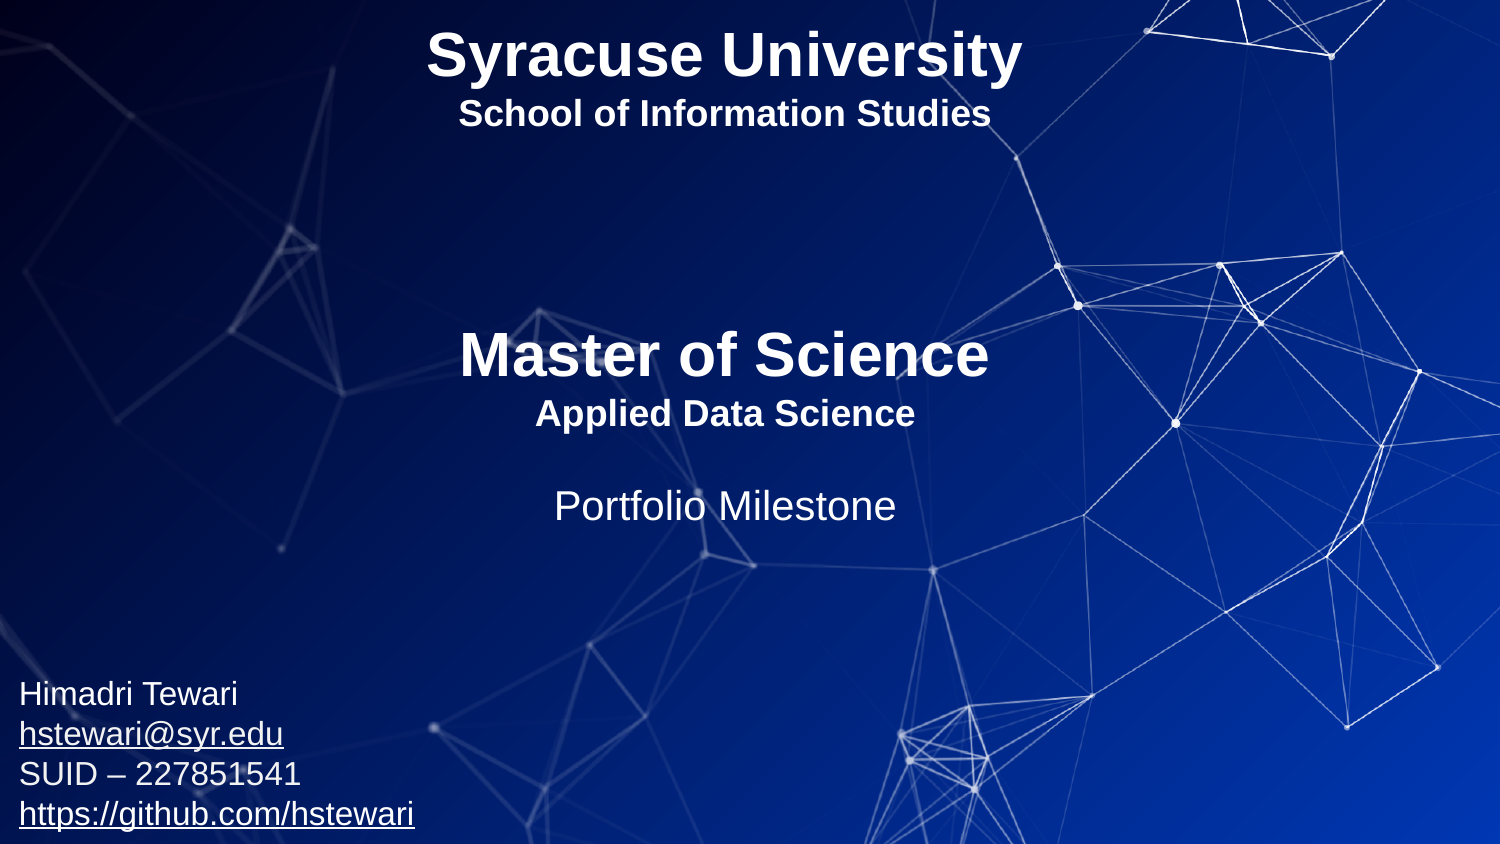

# Syracuse University School of Information Studies Master of Science Applied Data Science Portfolio Milestone
Himadri Tewari
hstewari@syr.edu
SUID – 227851541
https://github.com/hstewari